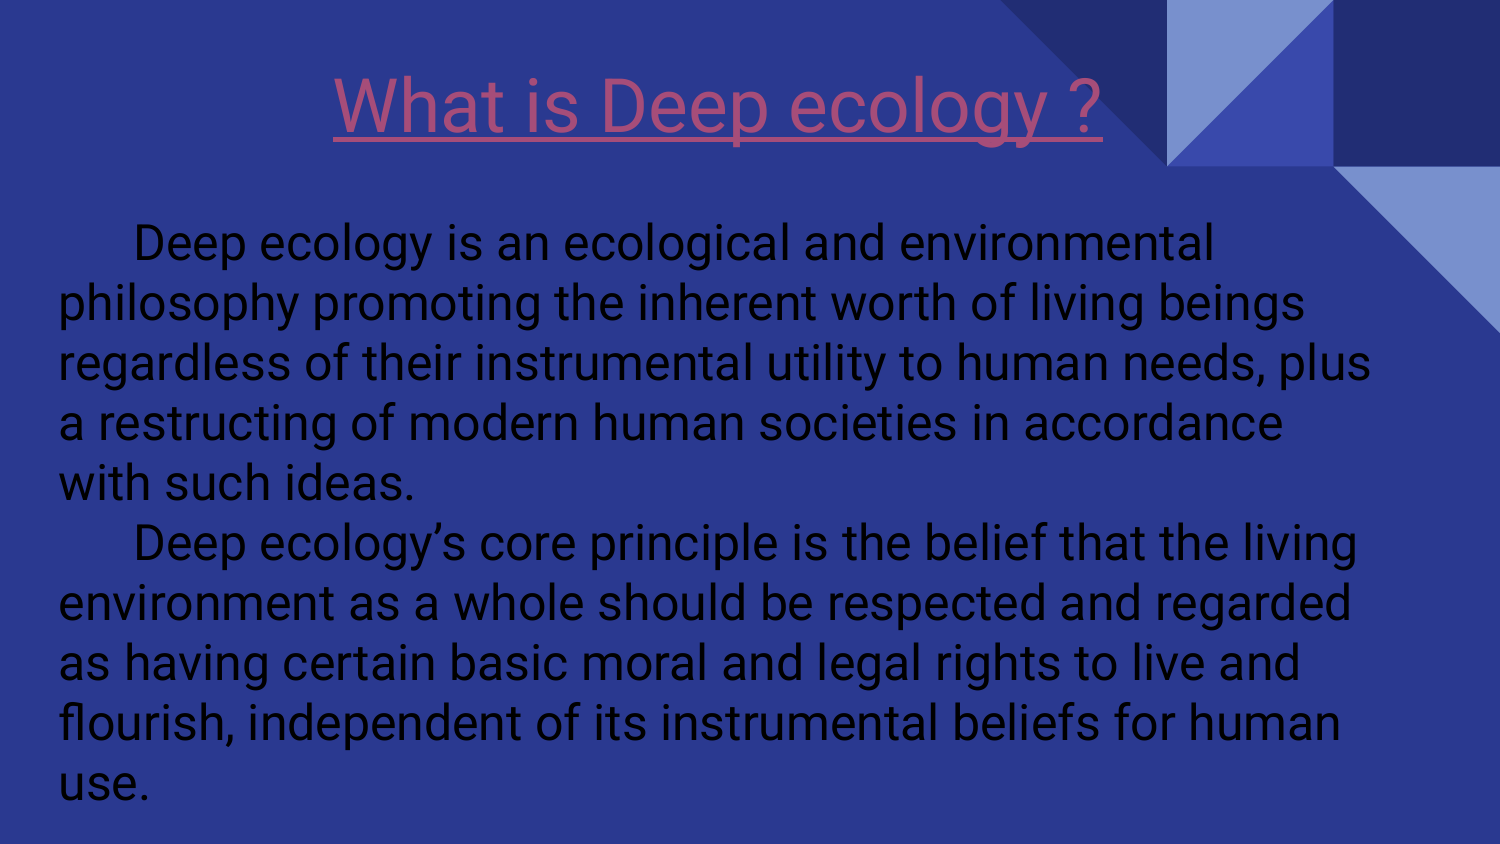

# What is Deep ecology ?
Deep ecology is an ecological and environmental philosophy promoting the inherent worth of living beings regardless of their instrumental utility to human needs, plus a restructing of modern human societies in accordance with such ideas.
Deep ecology’s core principle is the belief that the living environment as a whole should be respected and regarded as having certain basic moral and legal rights to live and flourish, independent of its instrumental beliefs for human use.